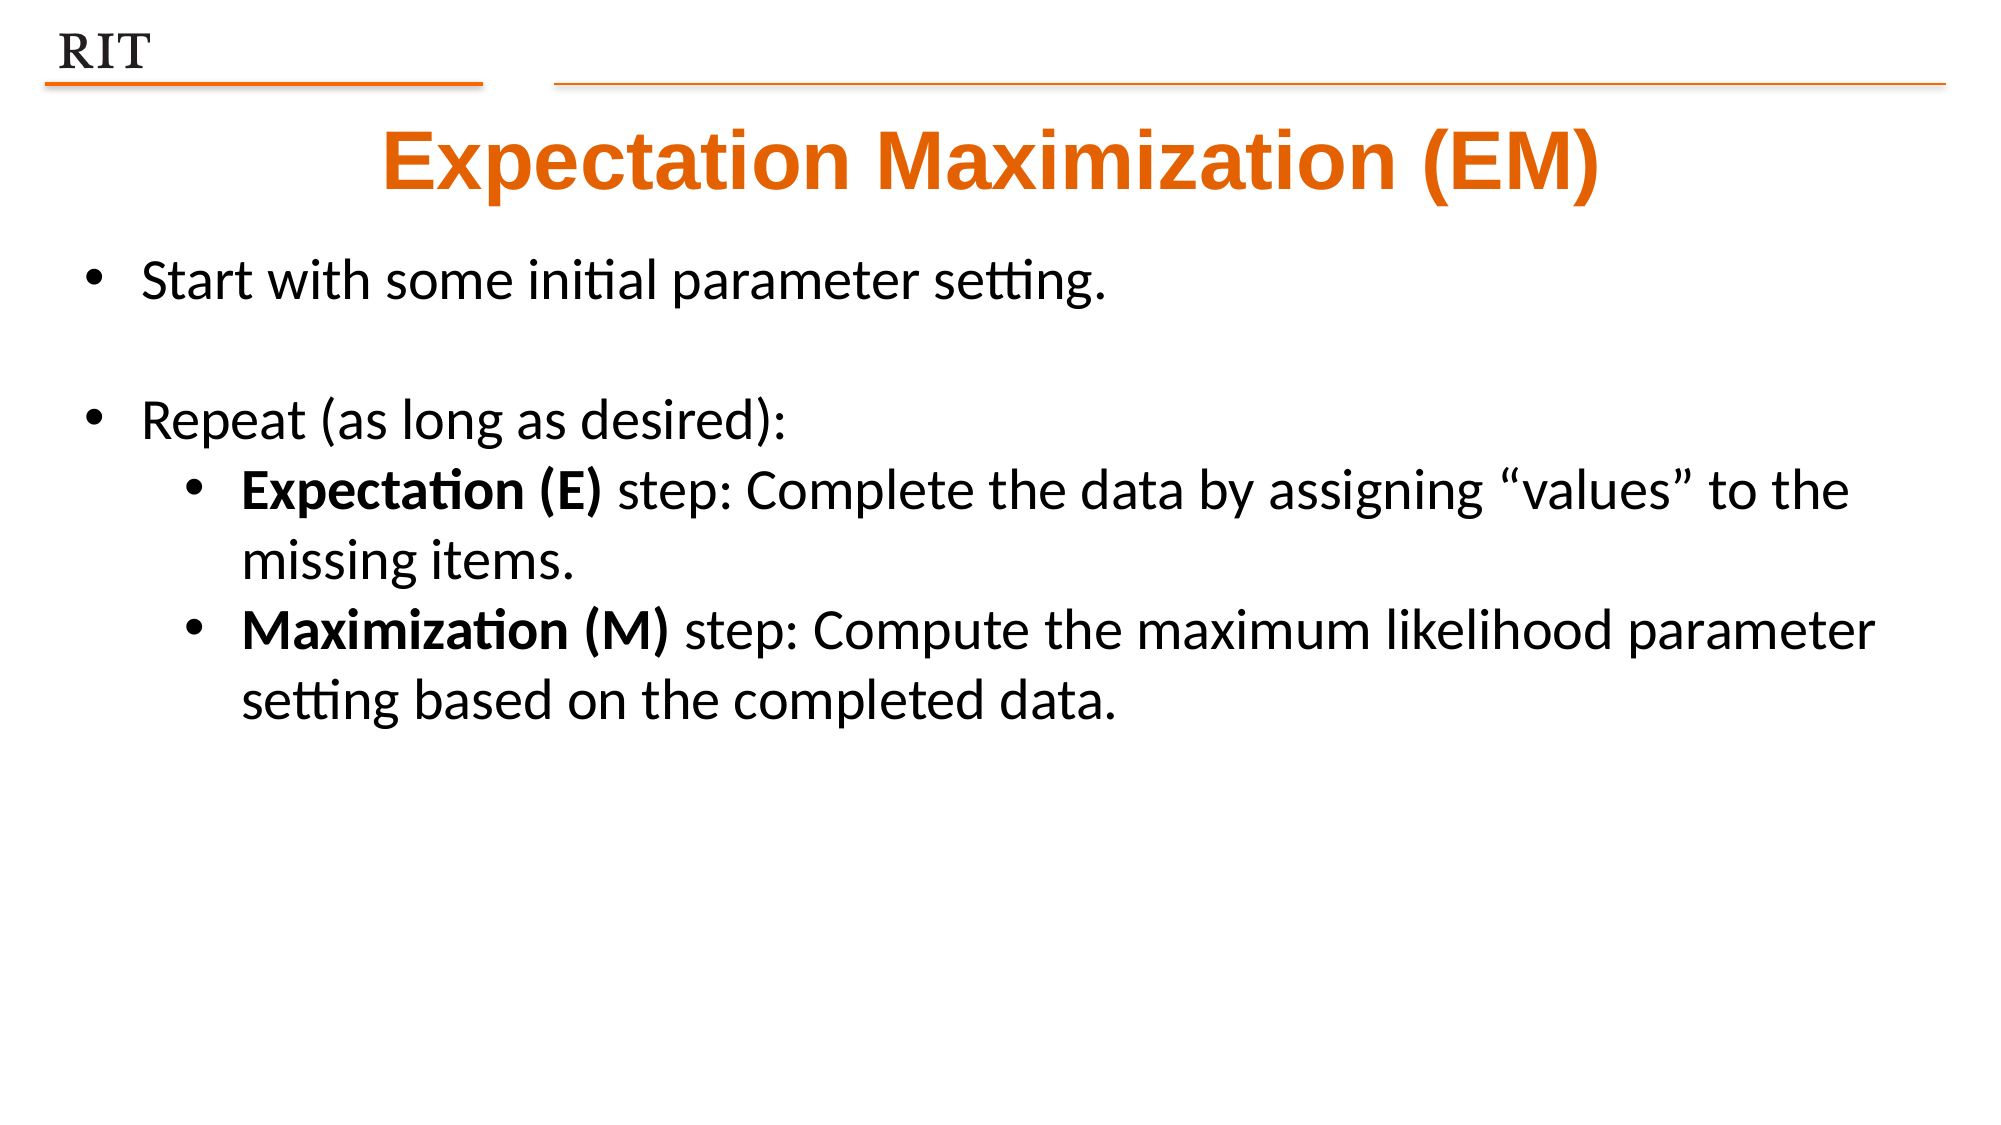

Expectation Maximization (EM)
Start with some initial parameter setting.

Repeat (as long as desired):
Expectation (E) step: Complete the data by assigning “values” to the missing items.
Maximization (M) step: Compute the maximum likelihood parameter setting based on the completed data.